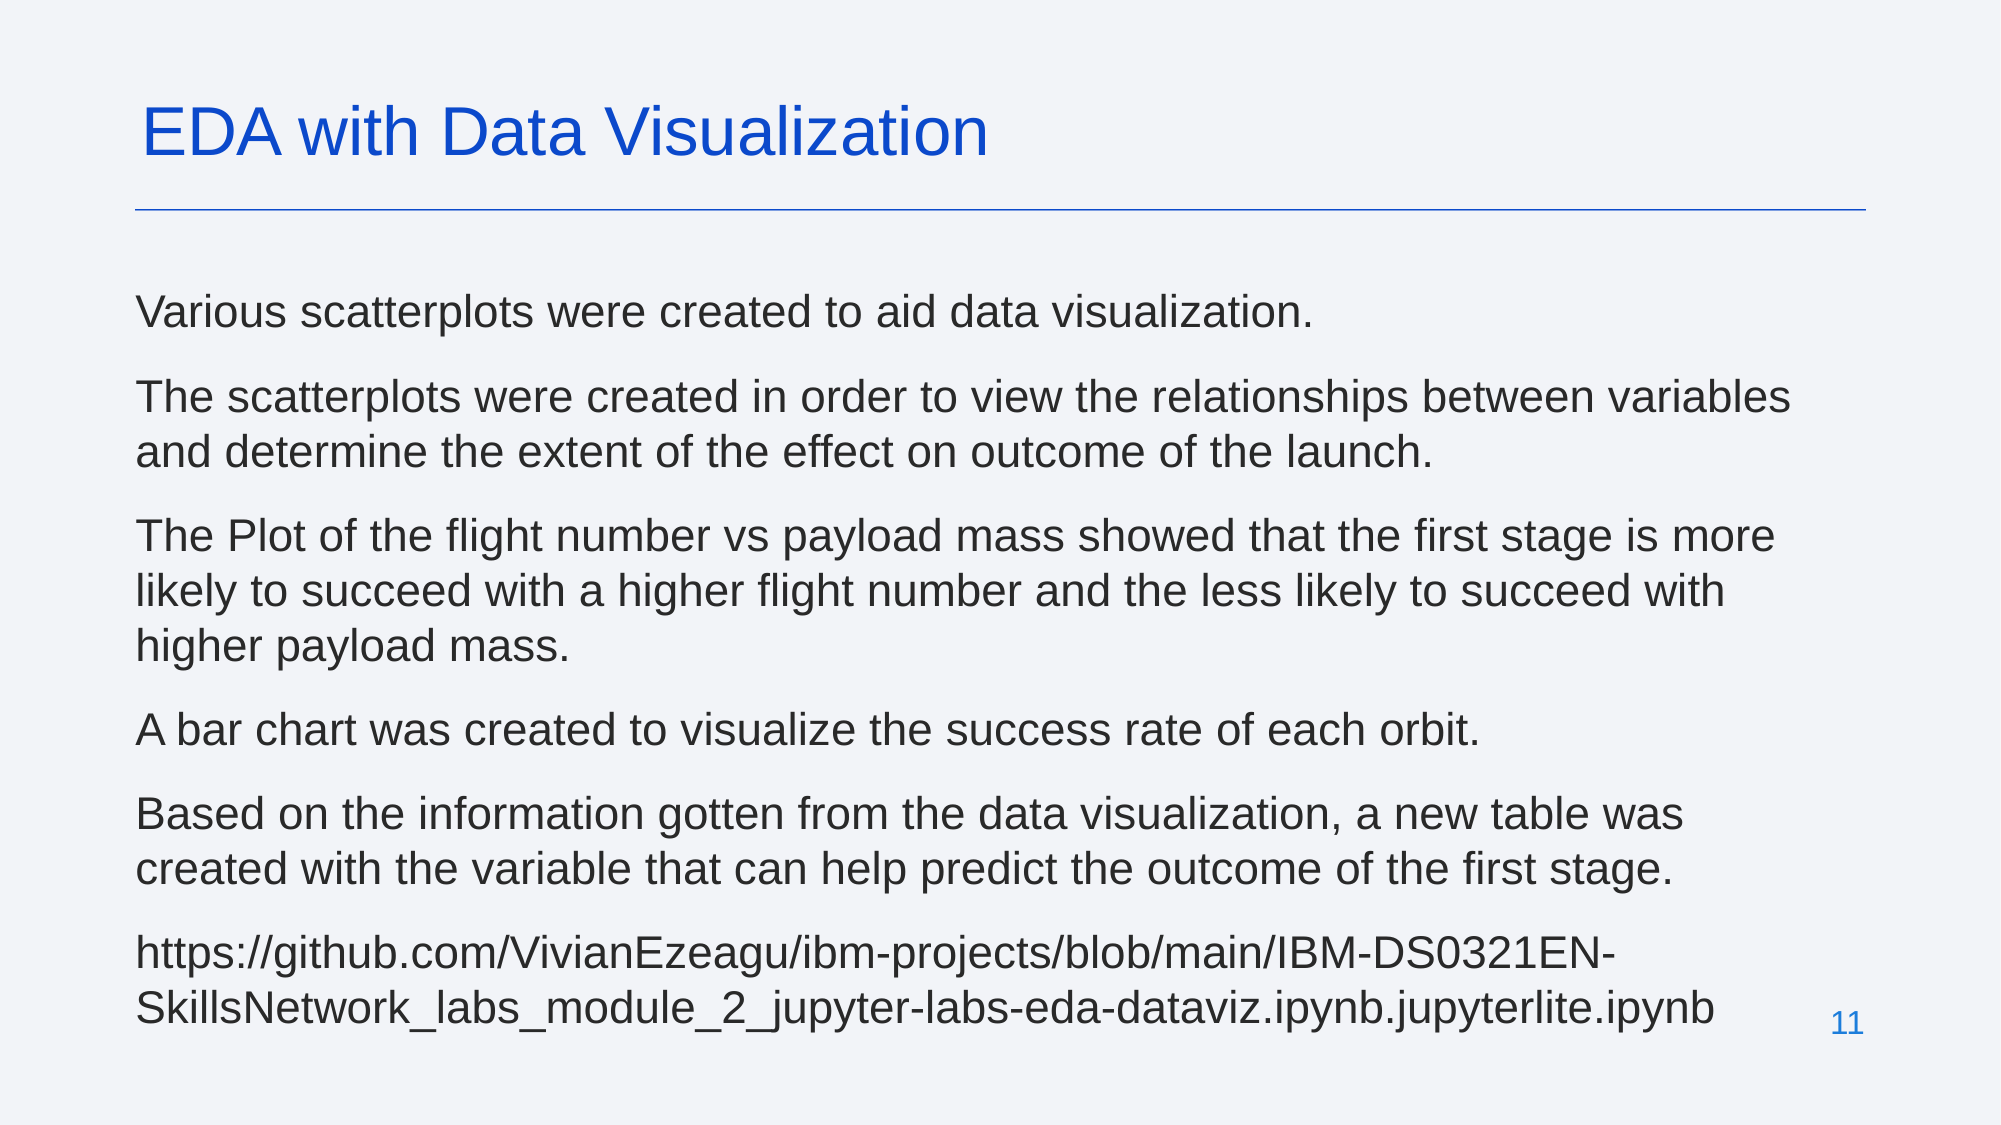

EDA with Data Visualization
Various scatterplots were created to aid data visualization.
The scatterplots were created in order to view the relationships between variables and determine the extent of the effect on outcome of the launch.
The Plot of the flight number vs payload mass showed that the first stage is more likely to succeed with a higher flight number and the less likely to succeed with higher payload mass.
A bar chart was created to visualize the success rate of each orbit.
Based on the information gotten from the data visualization, a new table was created with the variable that can help predict the outcome of the first stage.
https://github.com/VivianEzeagu/ibm-projects/blob/main/IBM-DS0321EN-SkillsNetwork_labs_module_2_jupyter-labs-eda-dataviz.ipynb.jupyterlite.ipynb
11